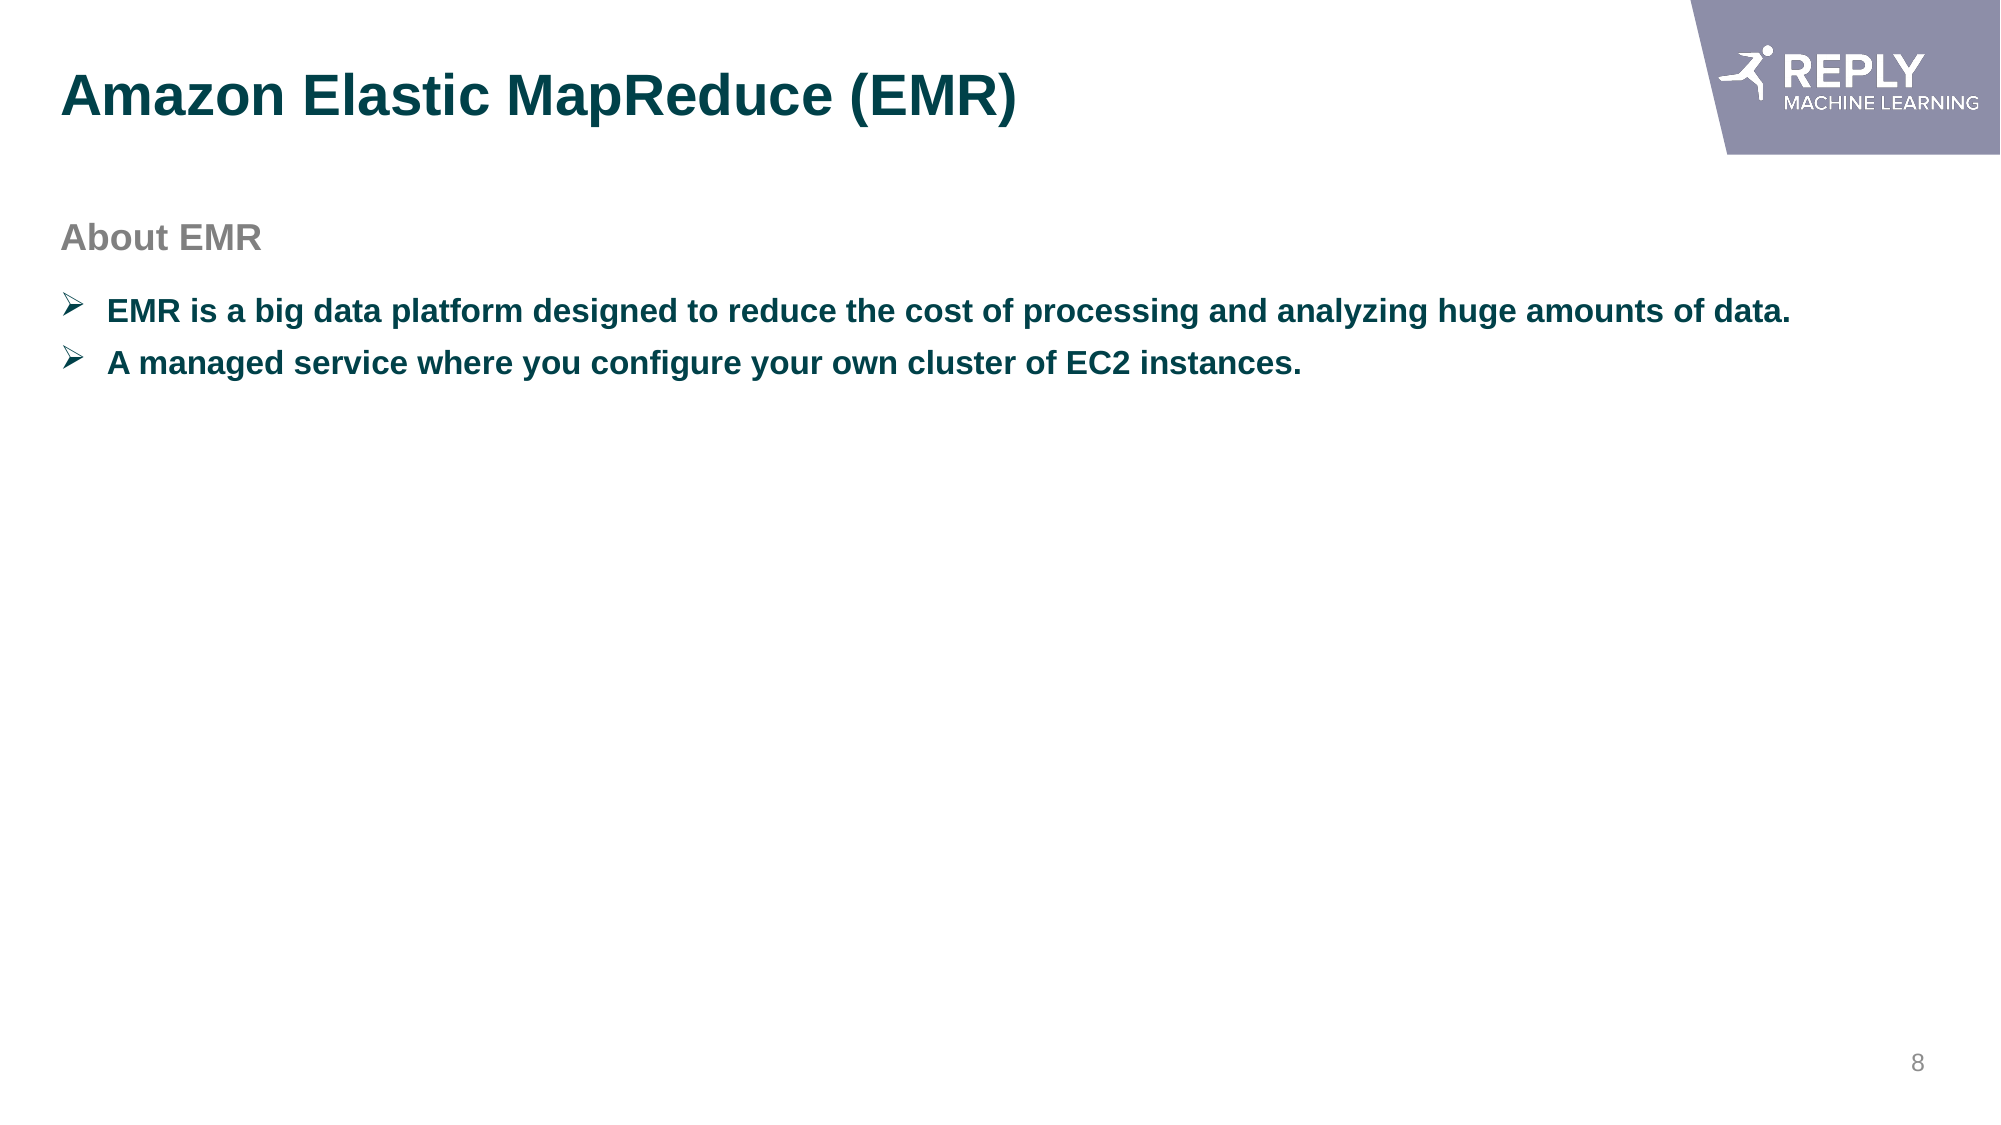

# Amazon Elastic MapReduce (EMR)
About EMR
EMR is a big data platform designed to reduce the cost of processing and analyzing huge amounts of data.
A managed service where you configure your own cluster of EC2 instances.

8